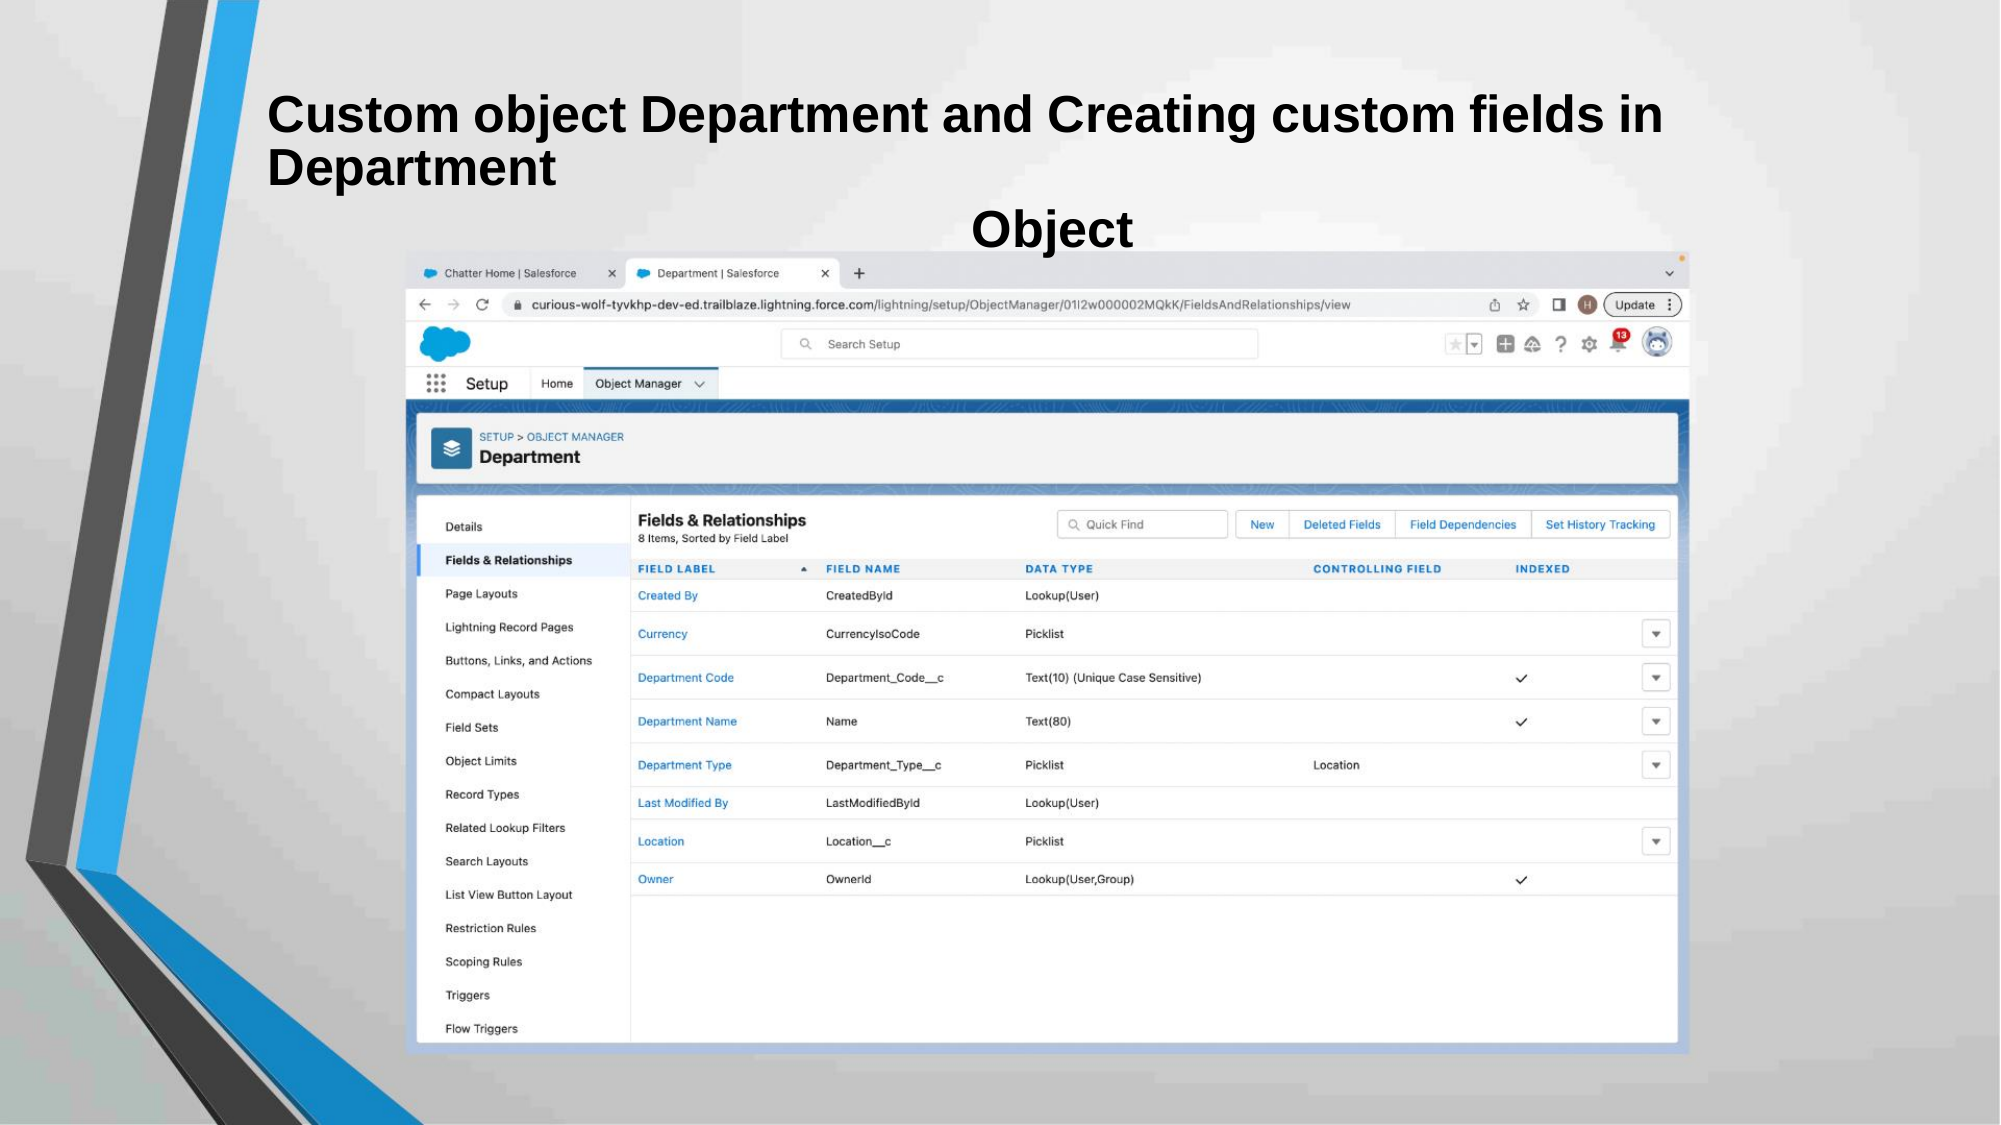

Custom object Department and Creating custom fields in Department
Object